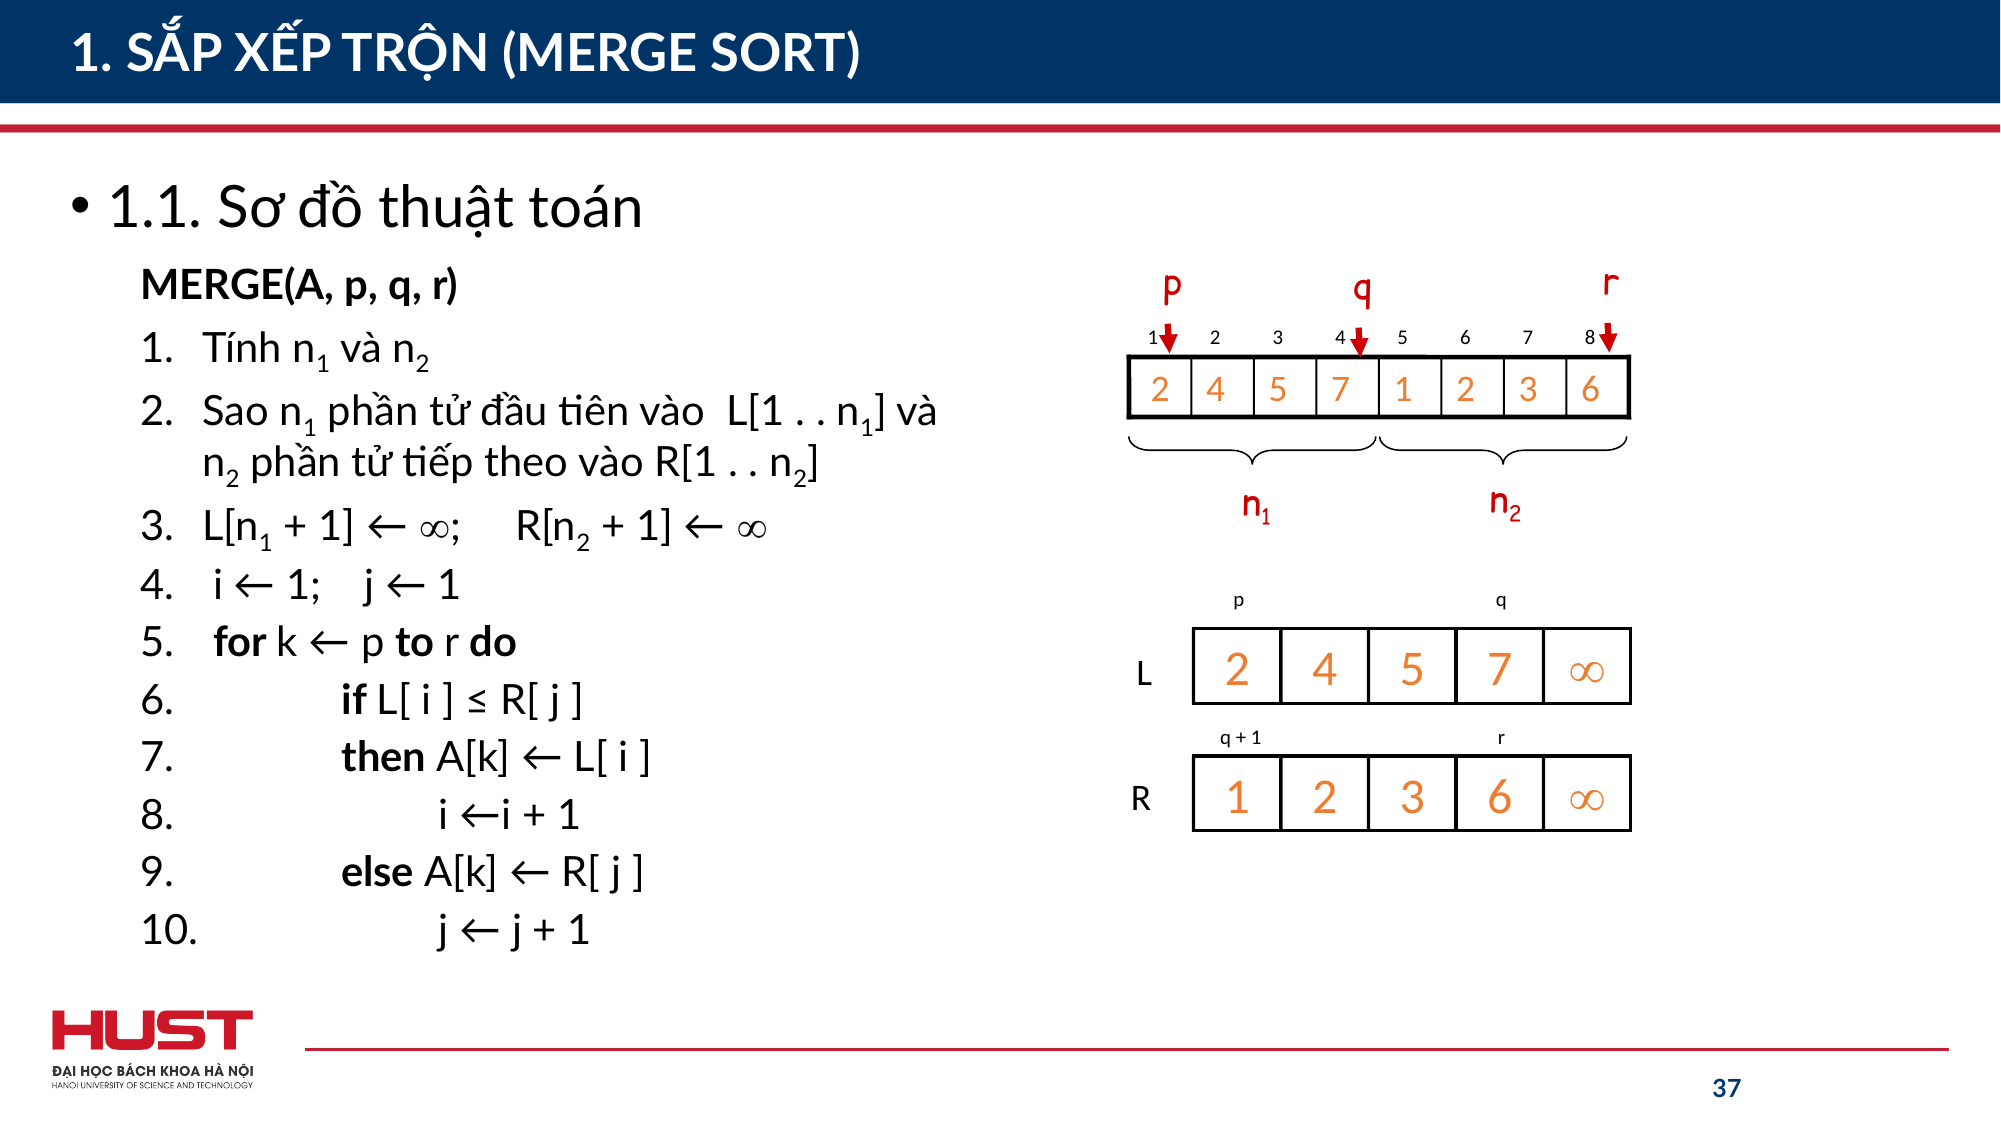

# 1. SẮP XẾP TRỘN (MERGE SORT)
1.1. Sơ đồ thuật toán
r
p
q
1
2
3
4
5
6
7
8

2

4

5

7

1

2

3

6

n2
n1
MERGE(A, p, q, r)
Tính n1 và n2
Sao n1 phần tử đầu tiên vào  L[1 . . n1] và n2 phần tử tiếp theo vào R[1 . . n2]
L[n1 + 1] ← ∞;     R[n2 + 1] ← ∞
 i ← 1;    j ← 1
 for k ← p to r do
             if L[ i ] ≤ R[ j ]
             then A[k] ← L[ i ]
                      i ←i + 1
             else A[k] ← R[ j ]
                      j ← j + 1
p
q
2

4

5

7

∞
L
q + 1
r
1

2

3

6

∞
R
37